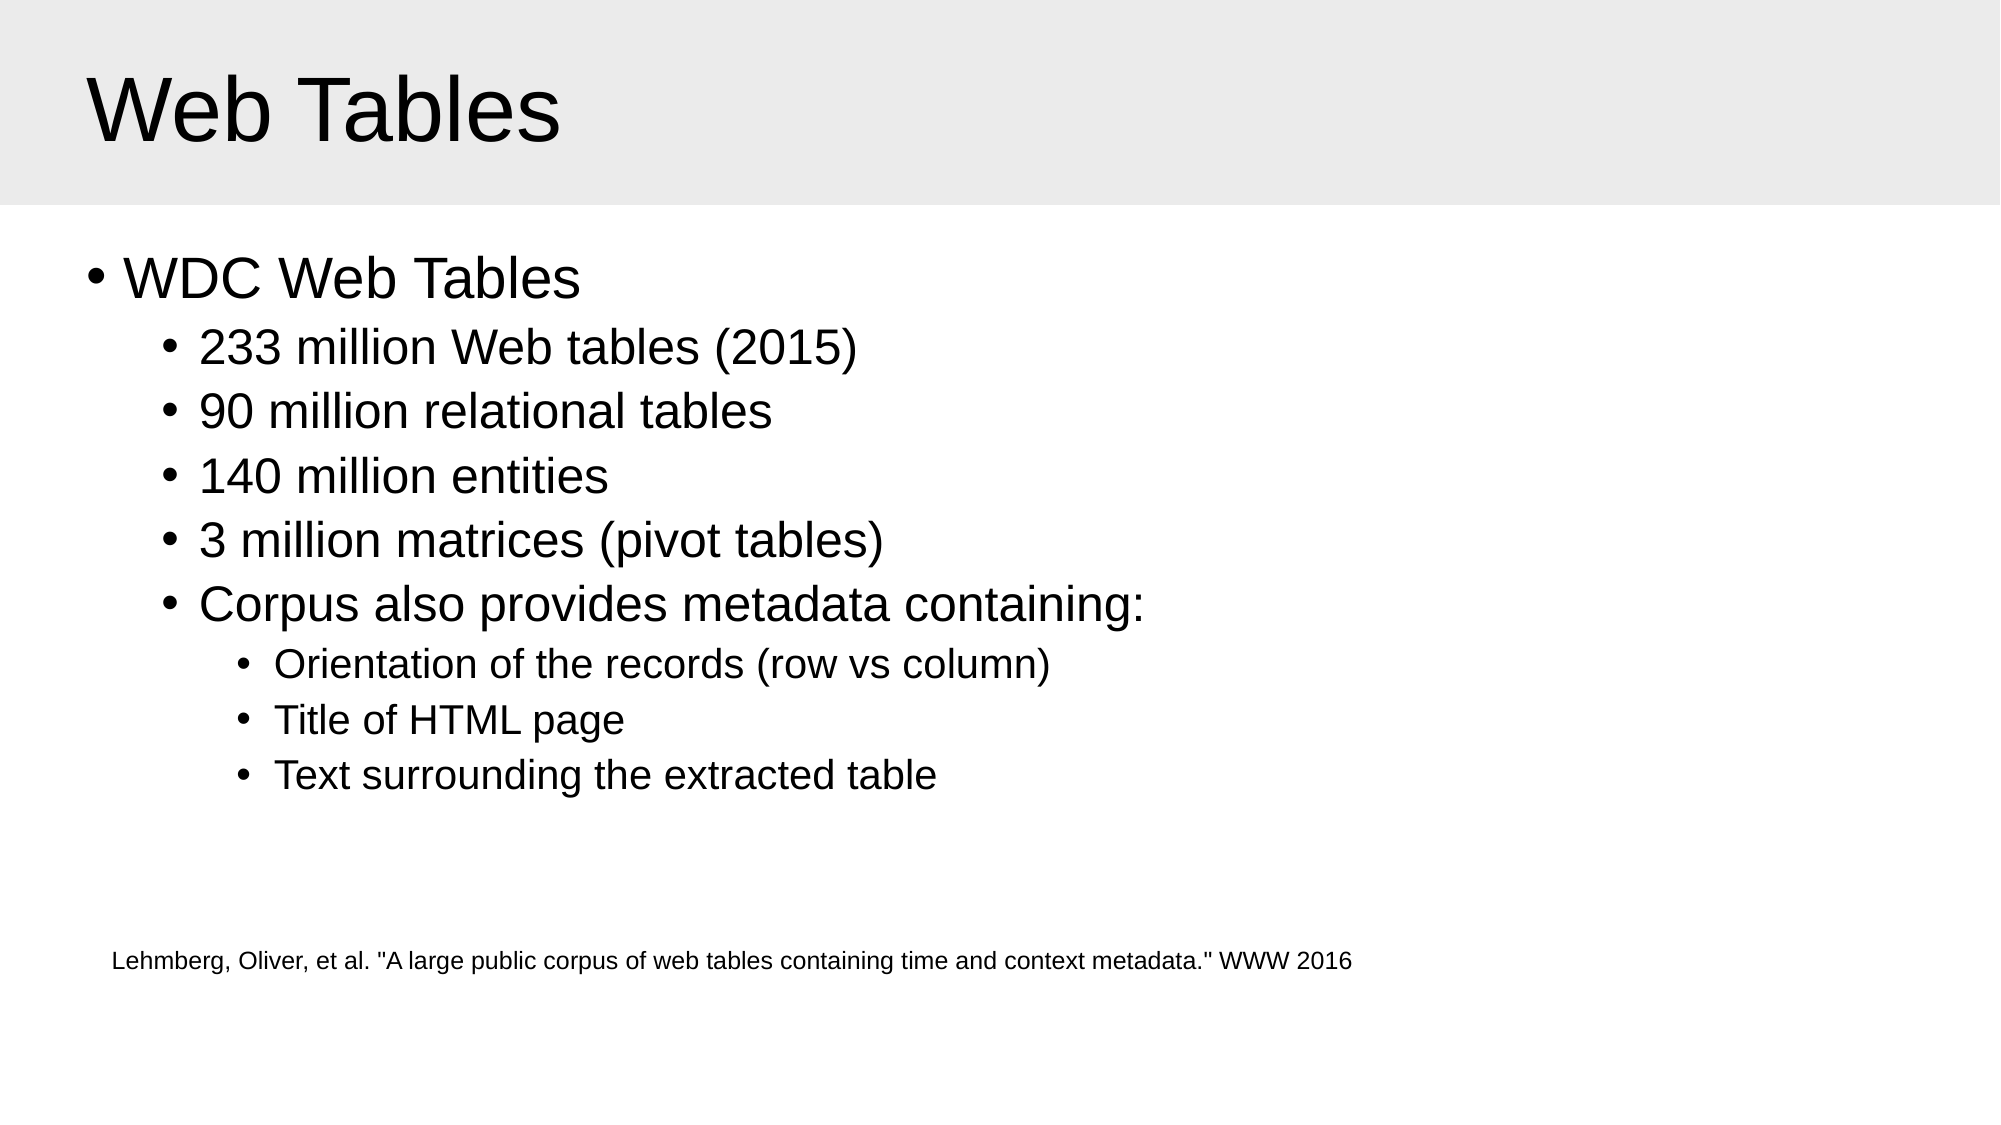

# Web Tables
WDC Web Tables
233 million Web tables (2015)
90 million relational tables
140 million entities
3 million matrices (pivot tables)
Corpus also provides metadata containing:
Orientation of the records (row vs column)
Title of HTML page
Text surrounding the extracted table

Lehmberg, Oliver, et al. "A large public corpus of web tables containing time and context metadata." WWW 2016